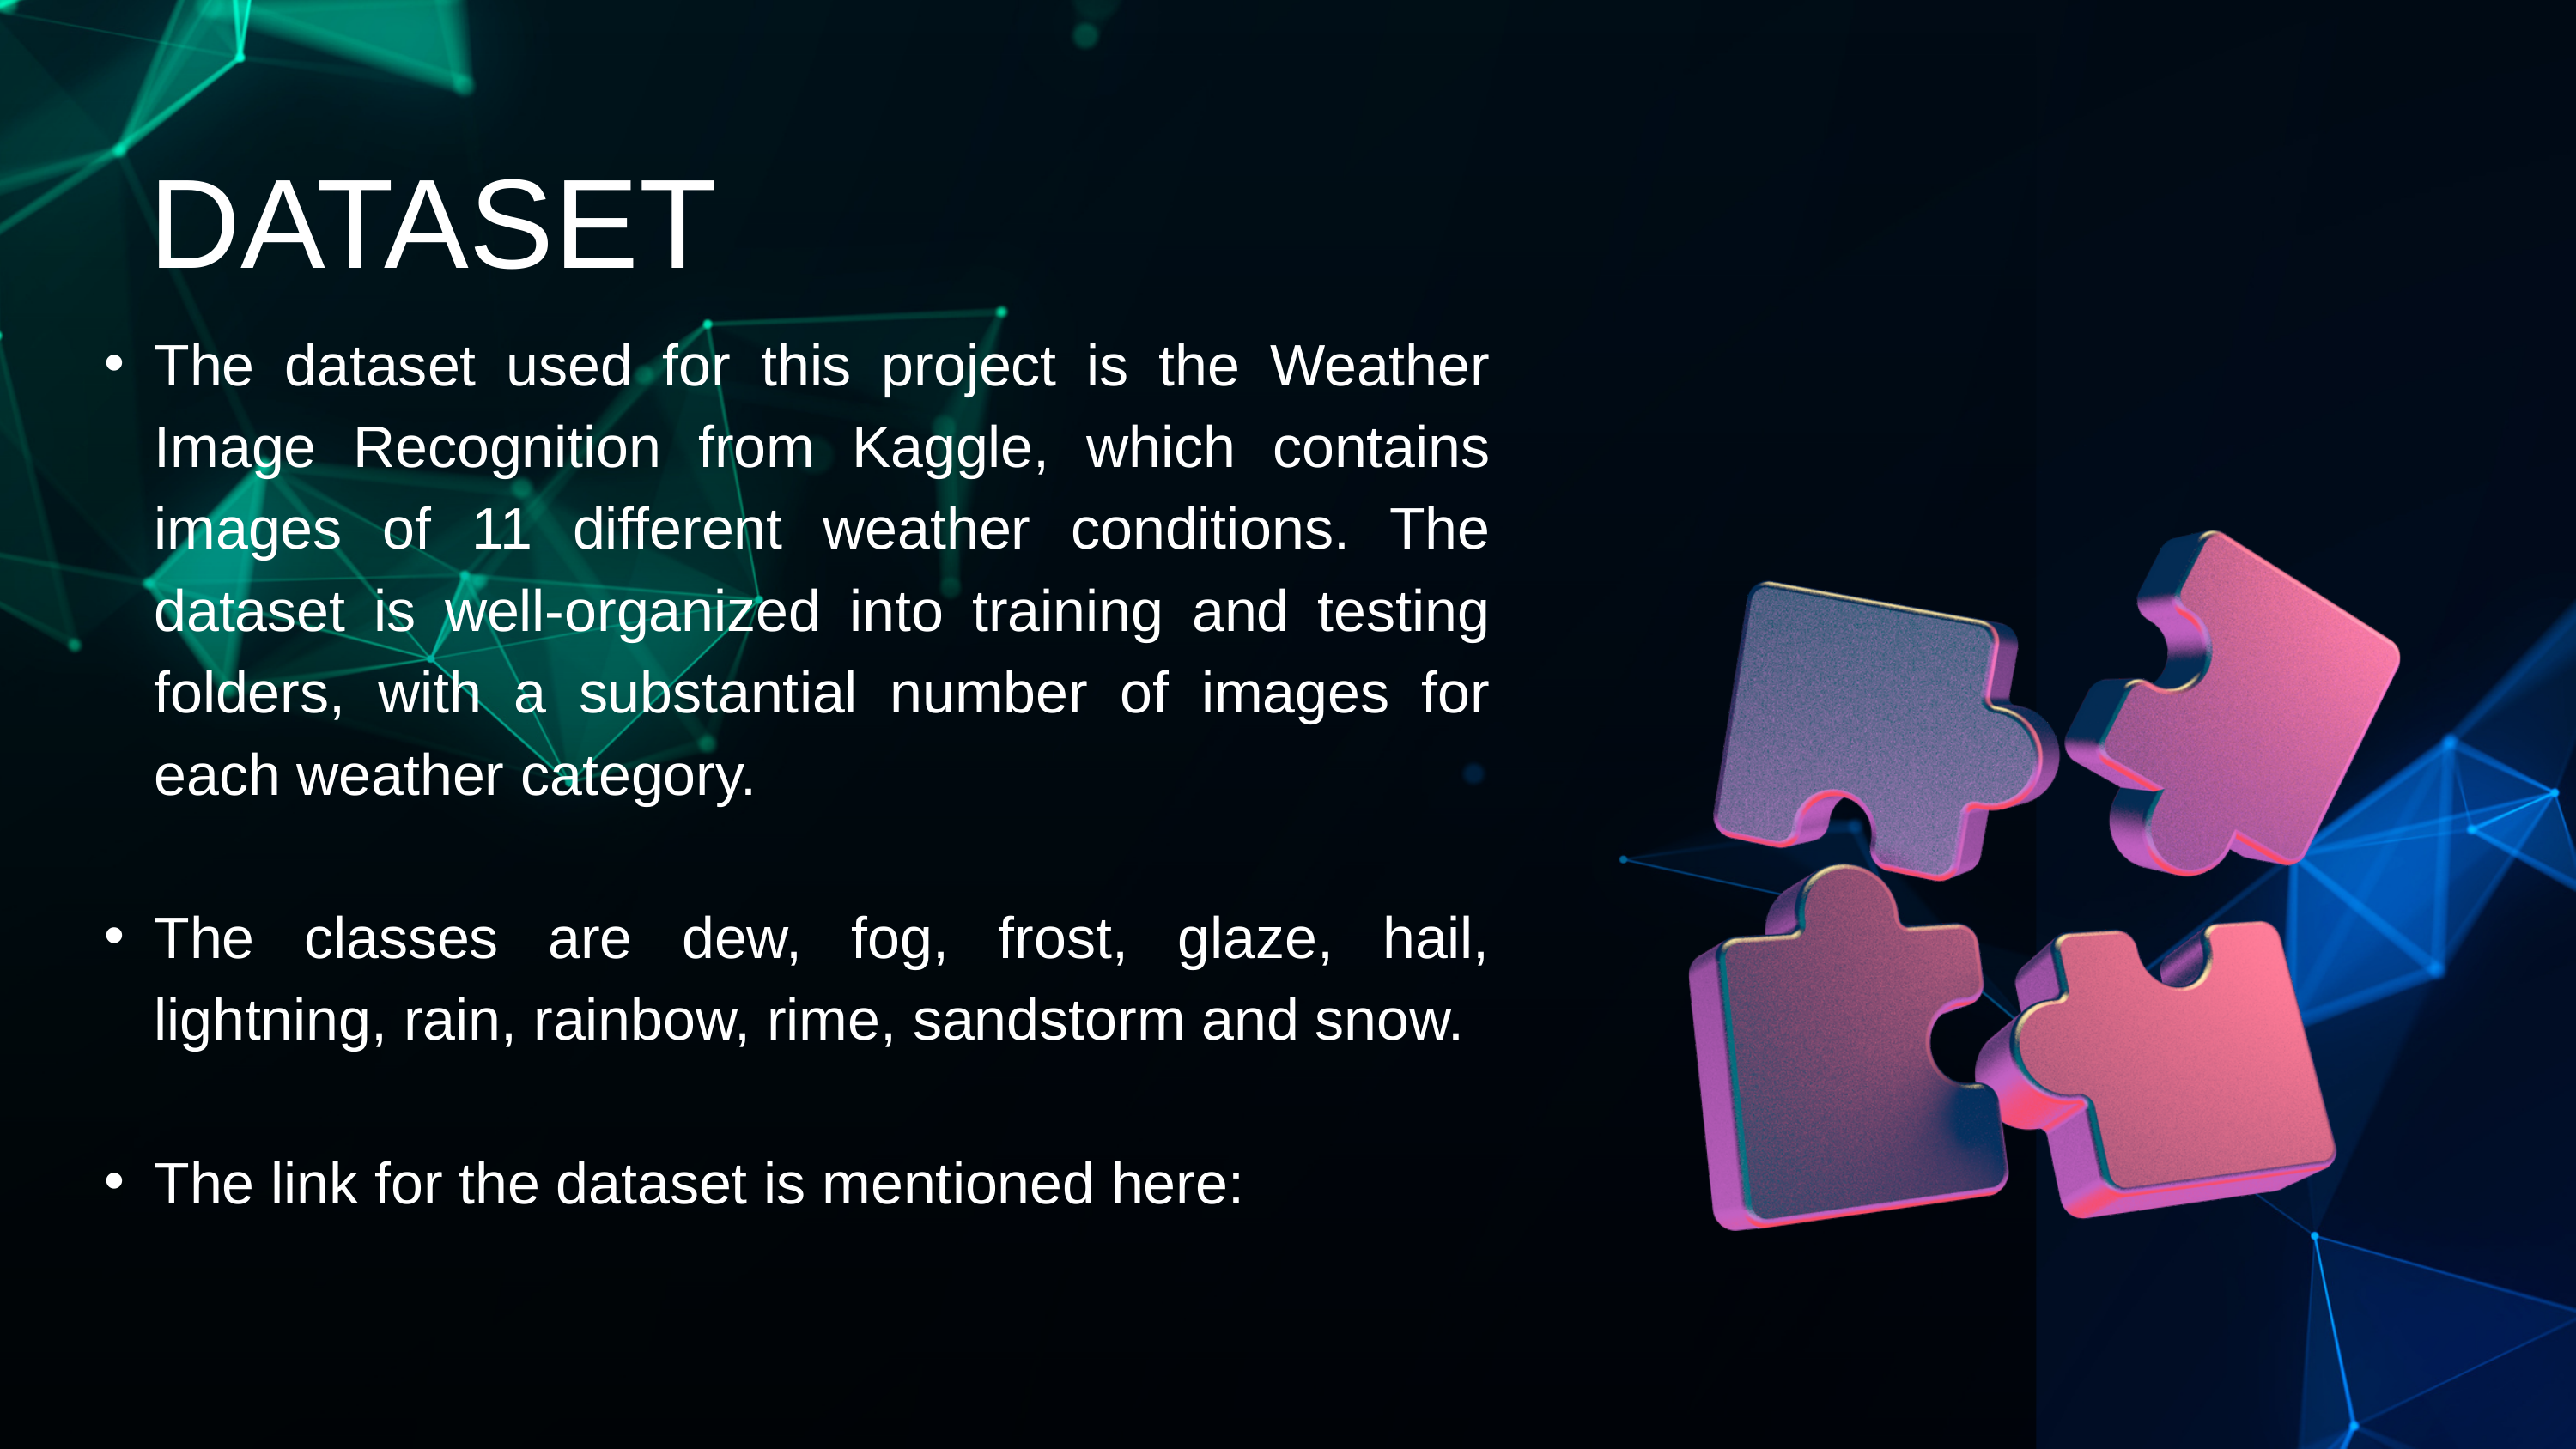

DATASET
The dataset used for this project is the Weather Image Recognition from Kaggle, which contains images of 11 different weather conditions. The dataset is well-organized into training and testing folders, with a substantial number of images for each weather category.

The classes are dew, fog, frost, glaze, hail, lightning, rain, rainbow, rime, sandstorm and snow.

The link for the dataset is mentioned here: